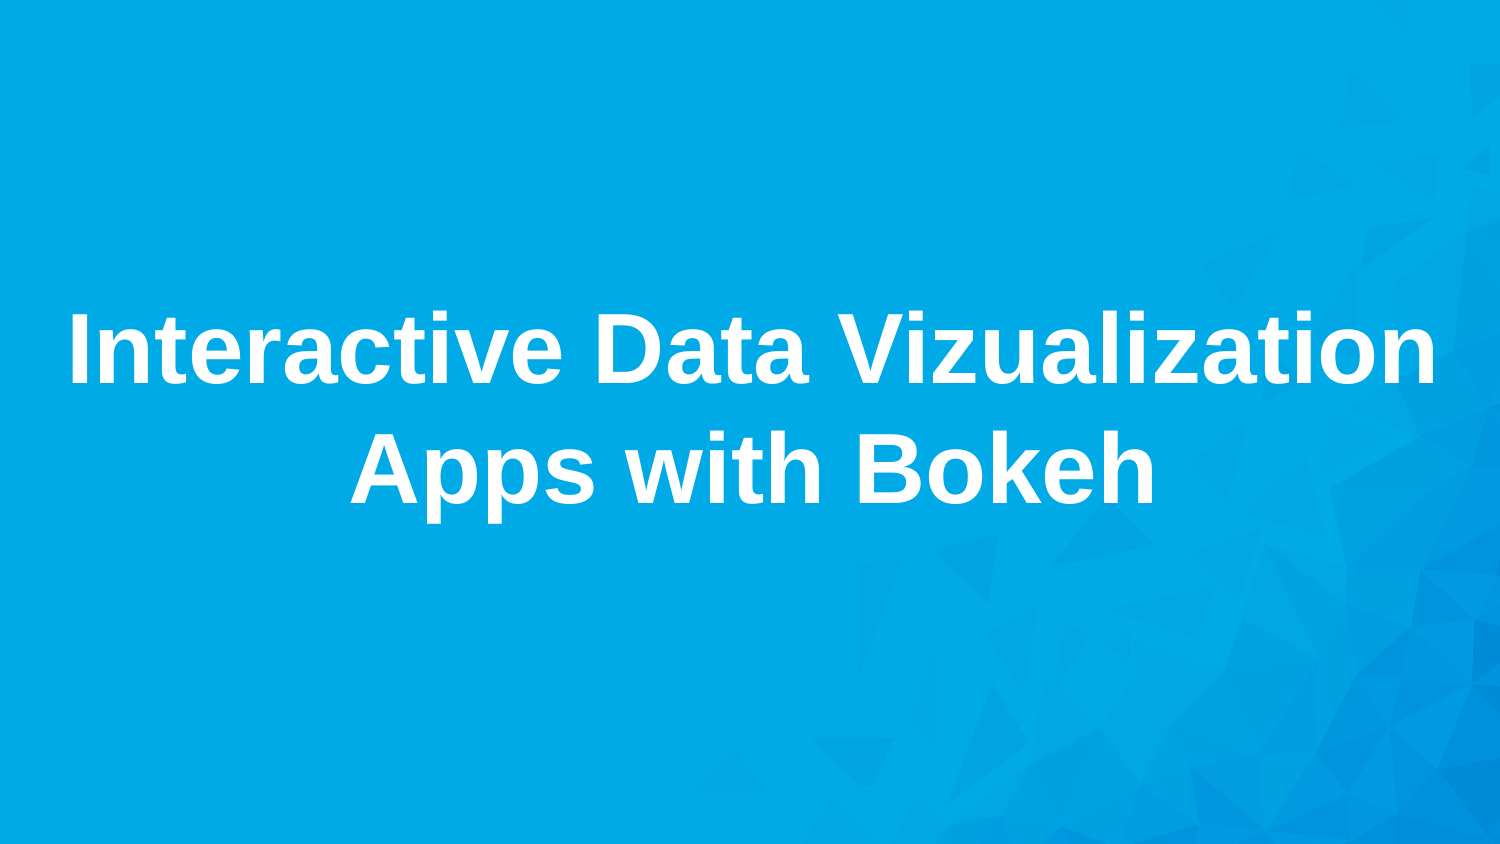

Interactive Data Vizualization Apps with Bokeh
55